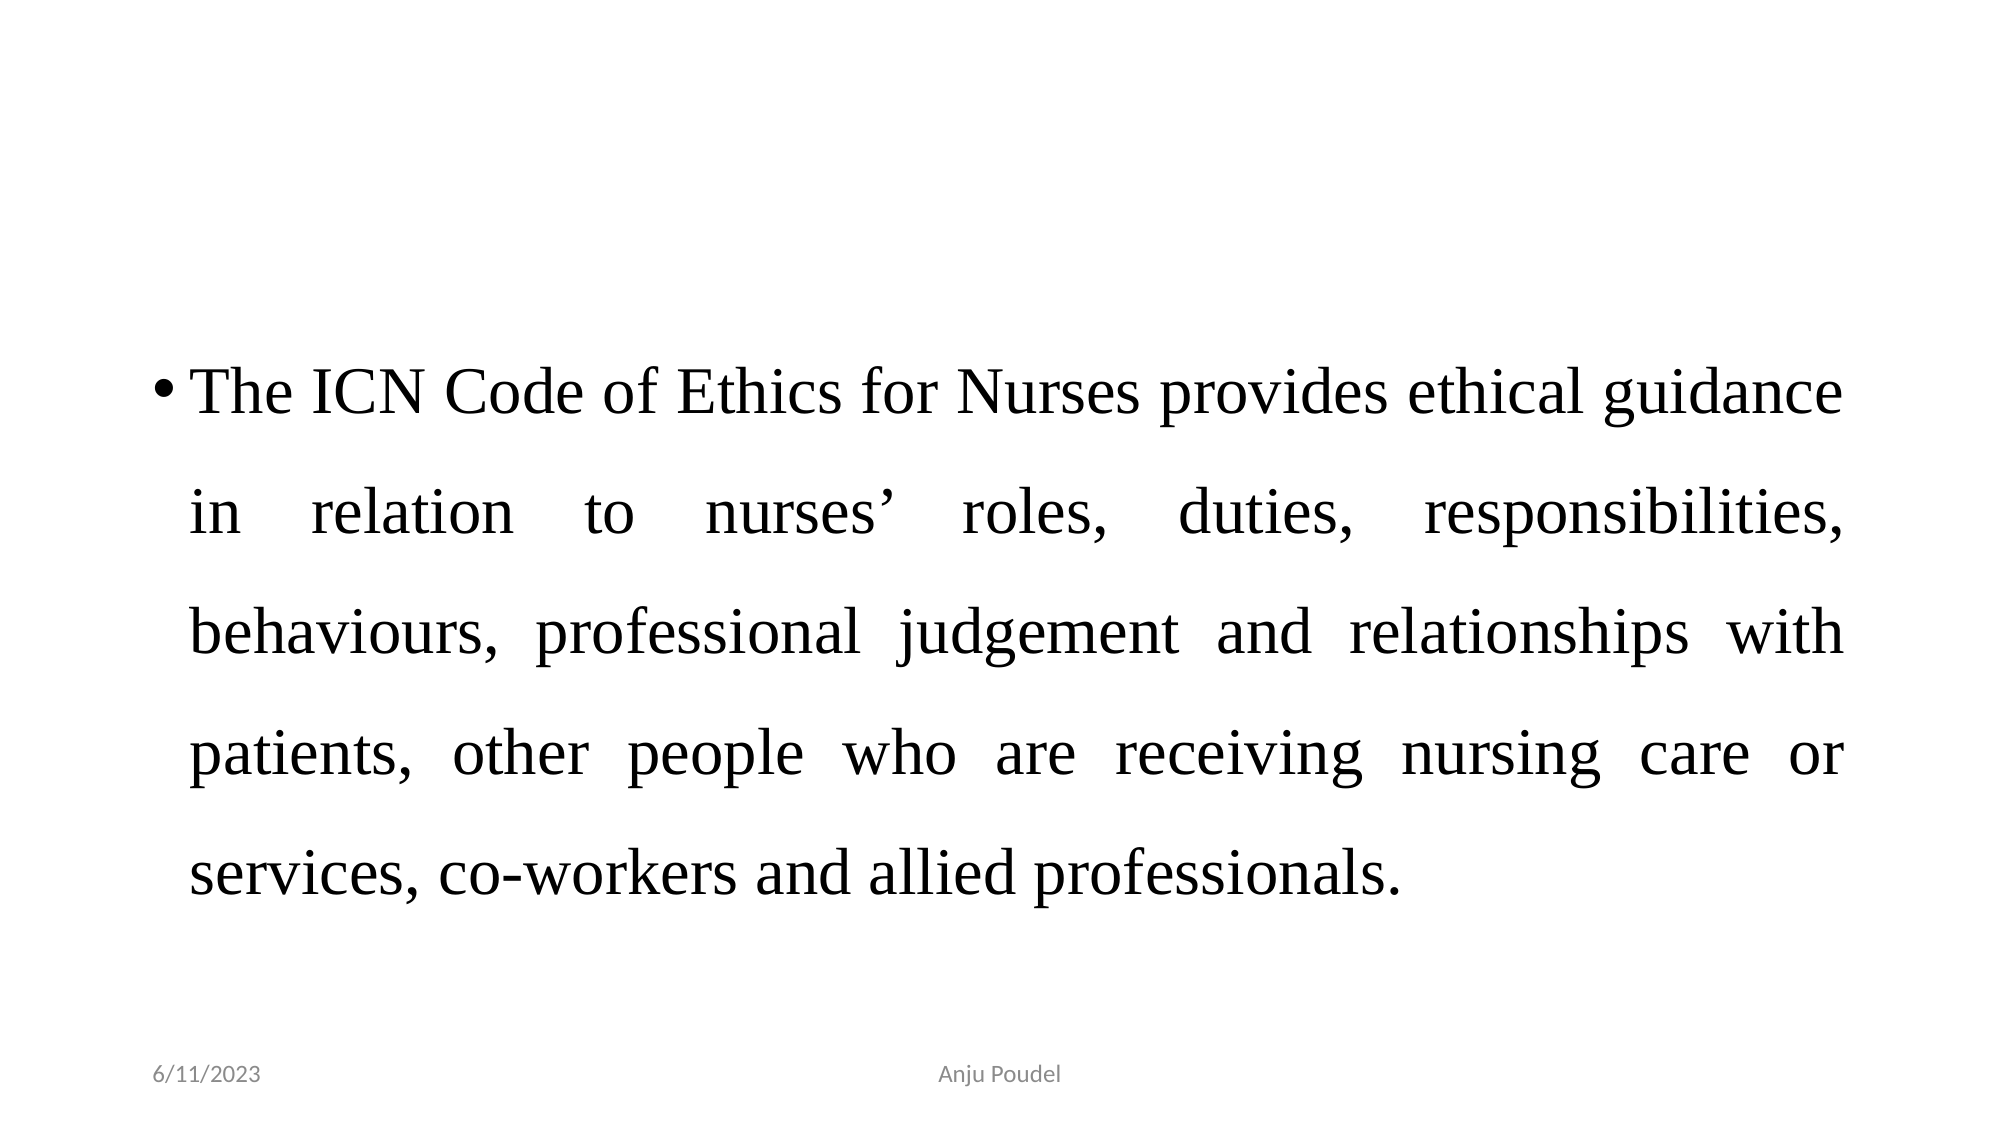

#
The ICN Code of Ethics for Nurses provides ethical guidance in relation to nurses’ roles, duties, responsibilities, behaviours, professional judgement and relationships with patients, other people who are receiving nursing care or services, co-workers and allied professionals.
6/11/2023
Anju Poudel